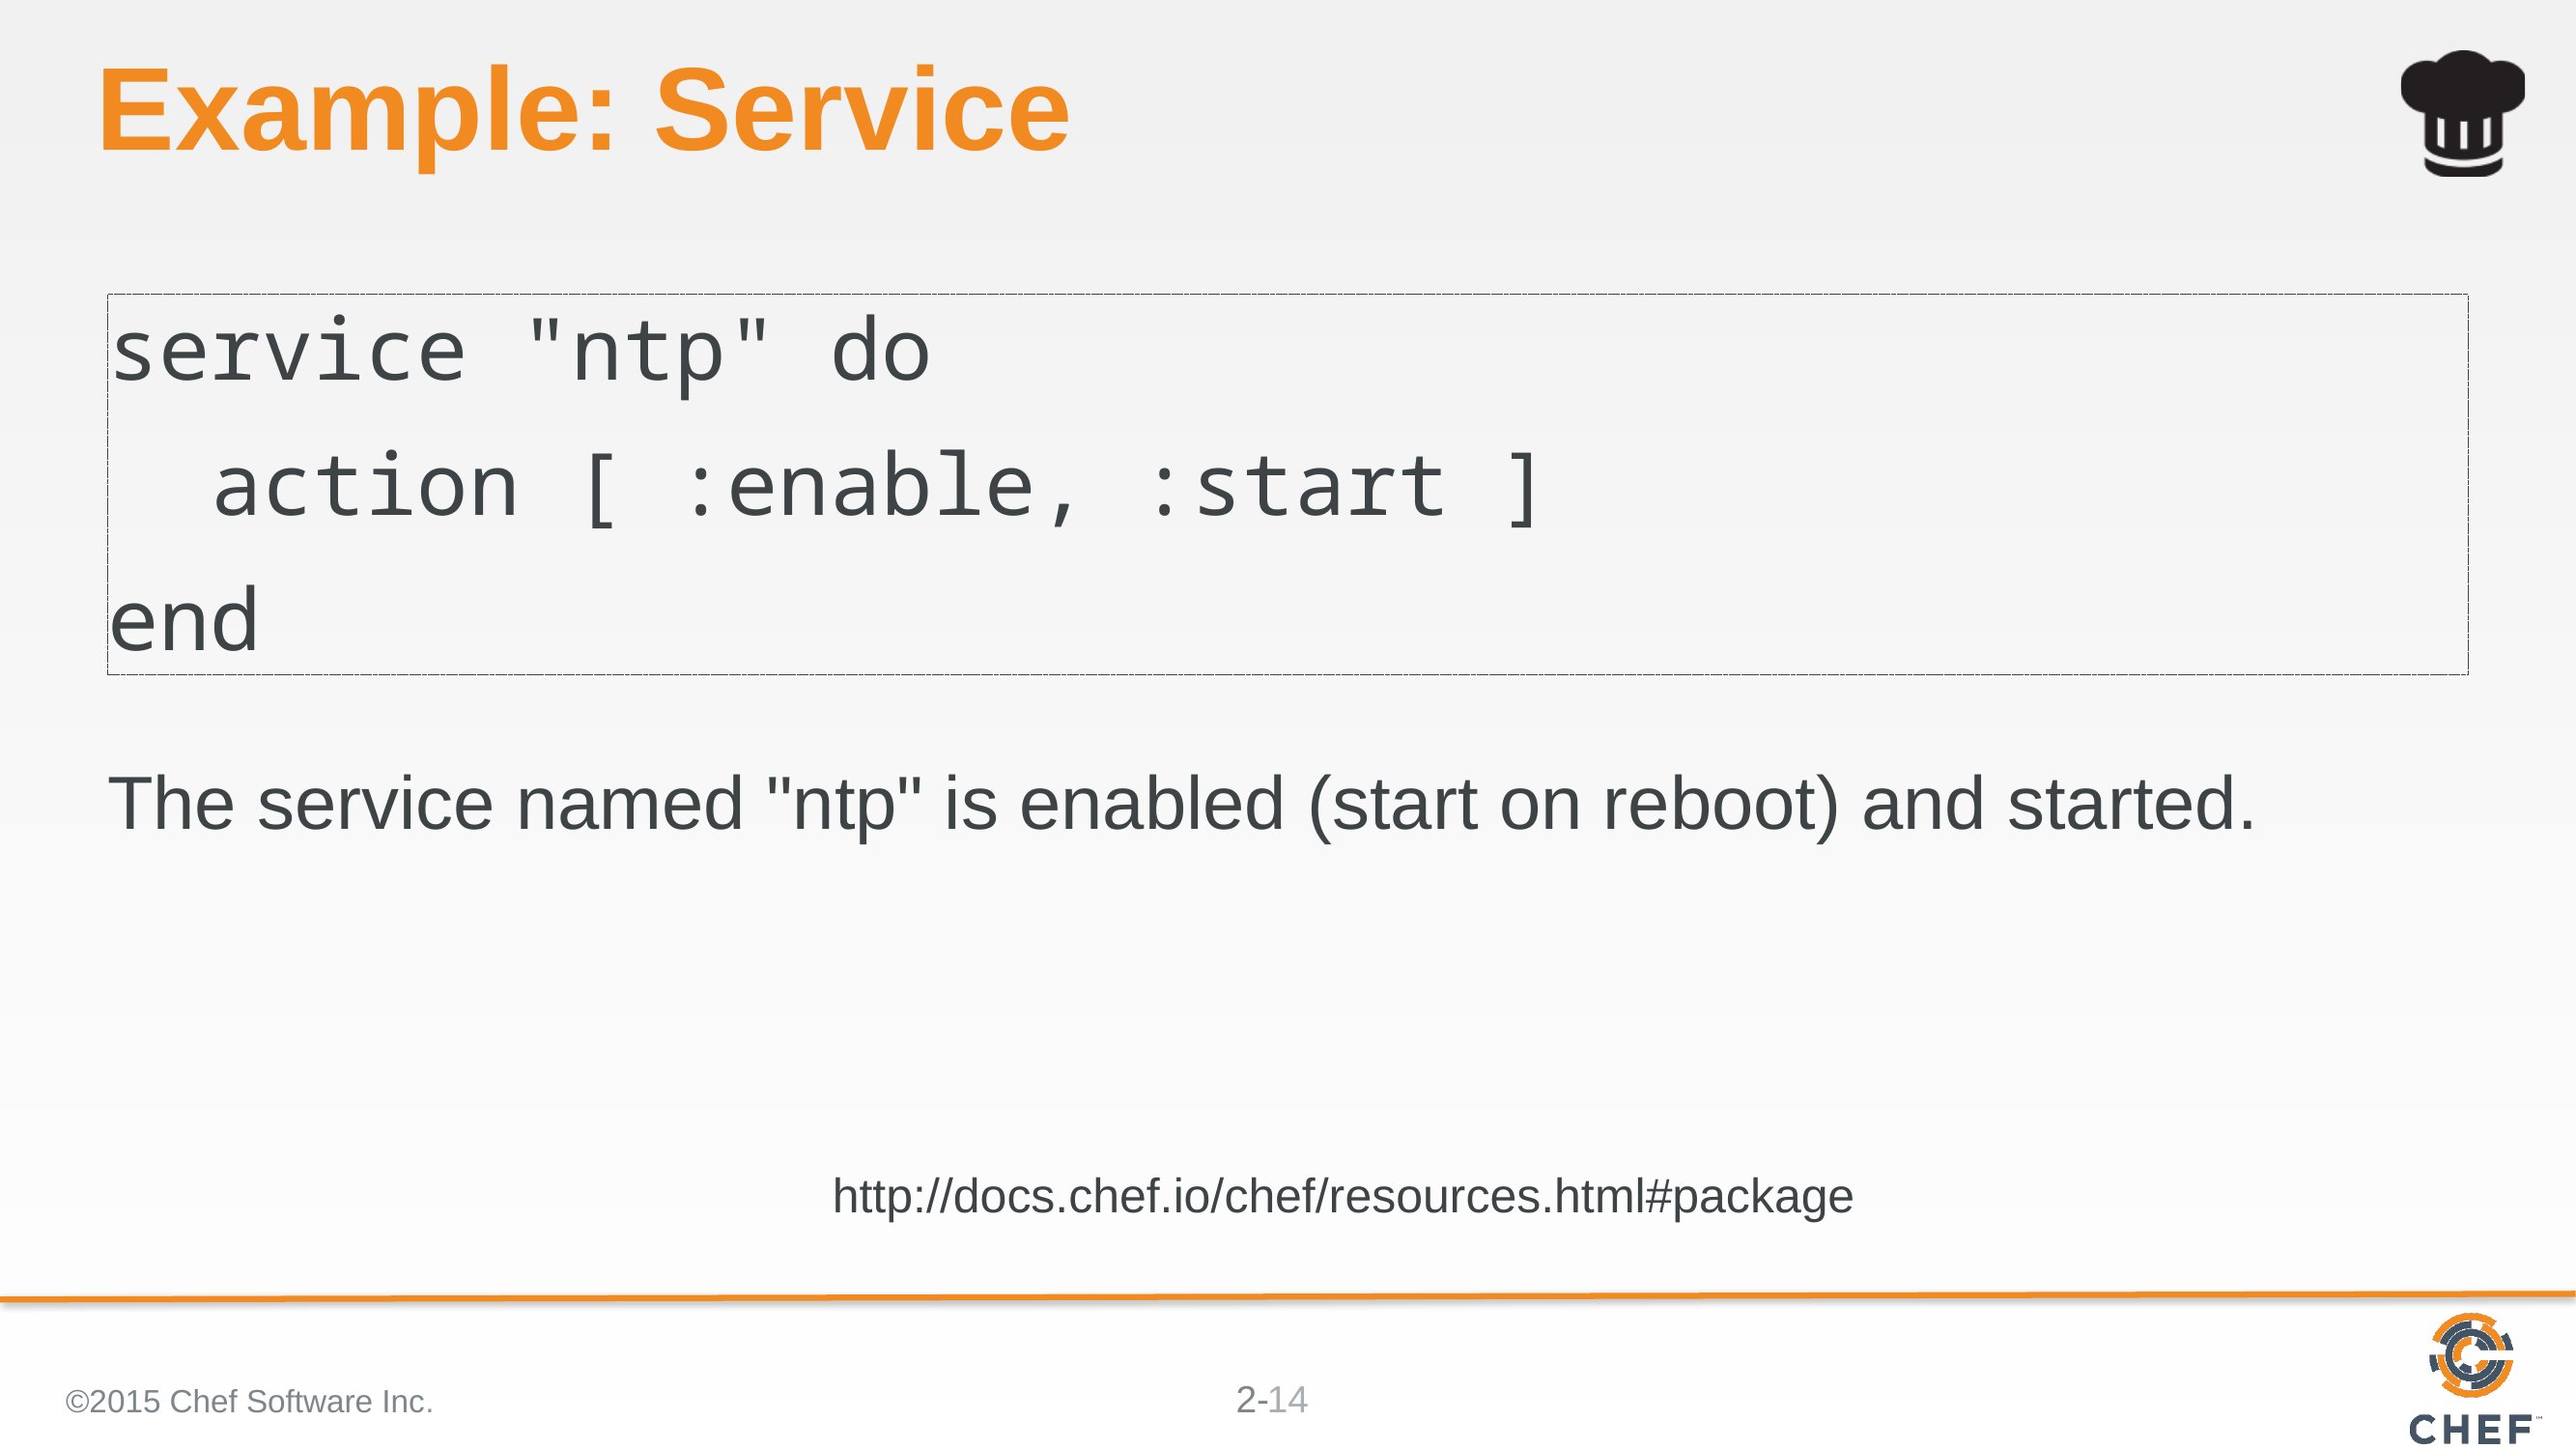

# Example: Service
service "ntp" do
  action [ :enable, :start ]
end

The service named "ntp" is enabled (start on reboot) and started.

http://docs.chef.io/chef/resources.html#package
©2015 Chef Software Inc.
14